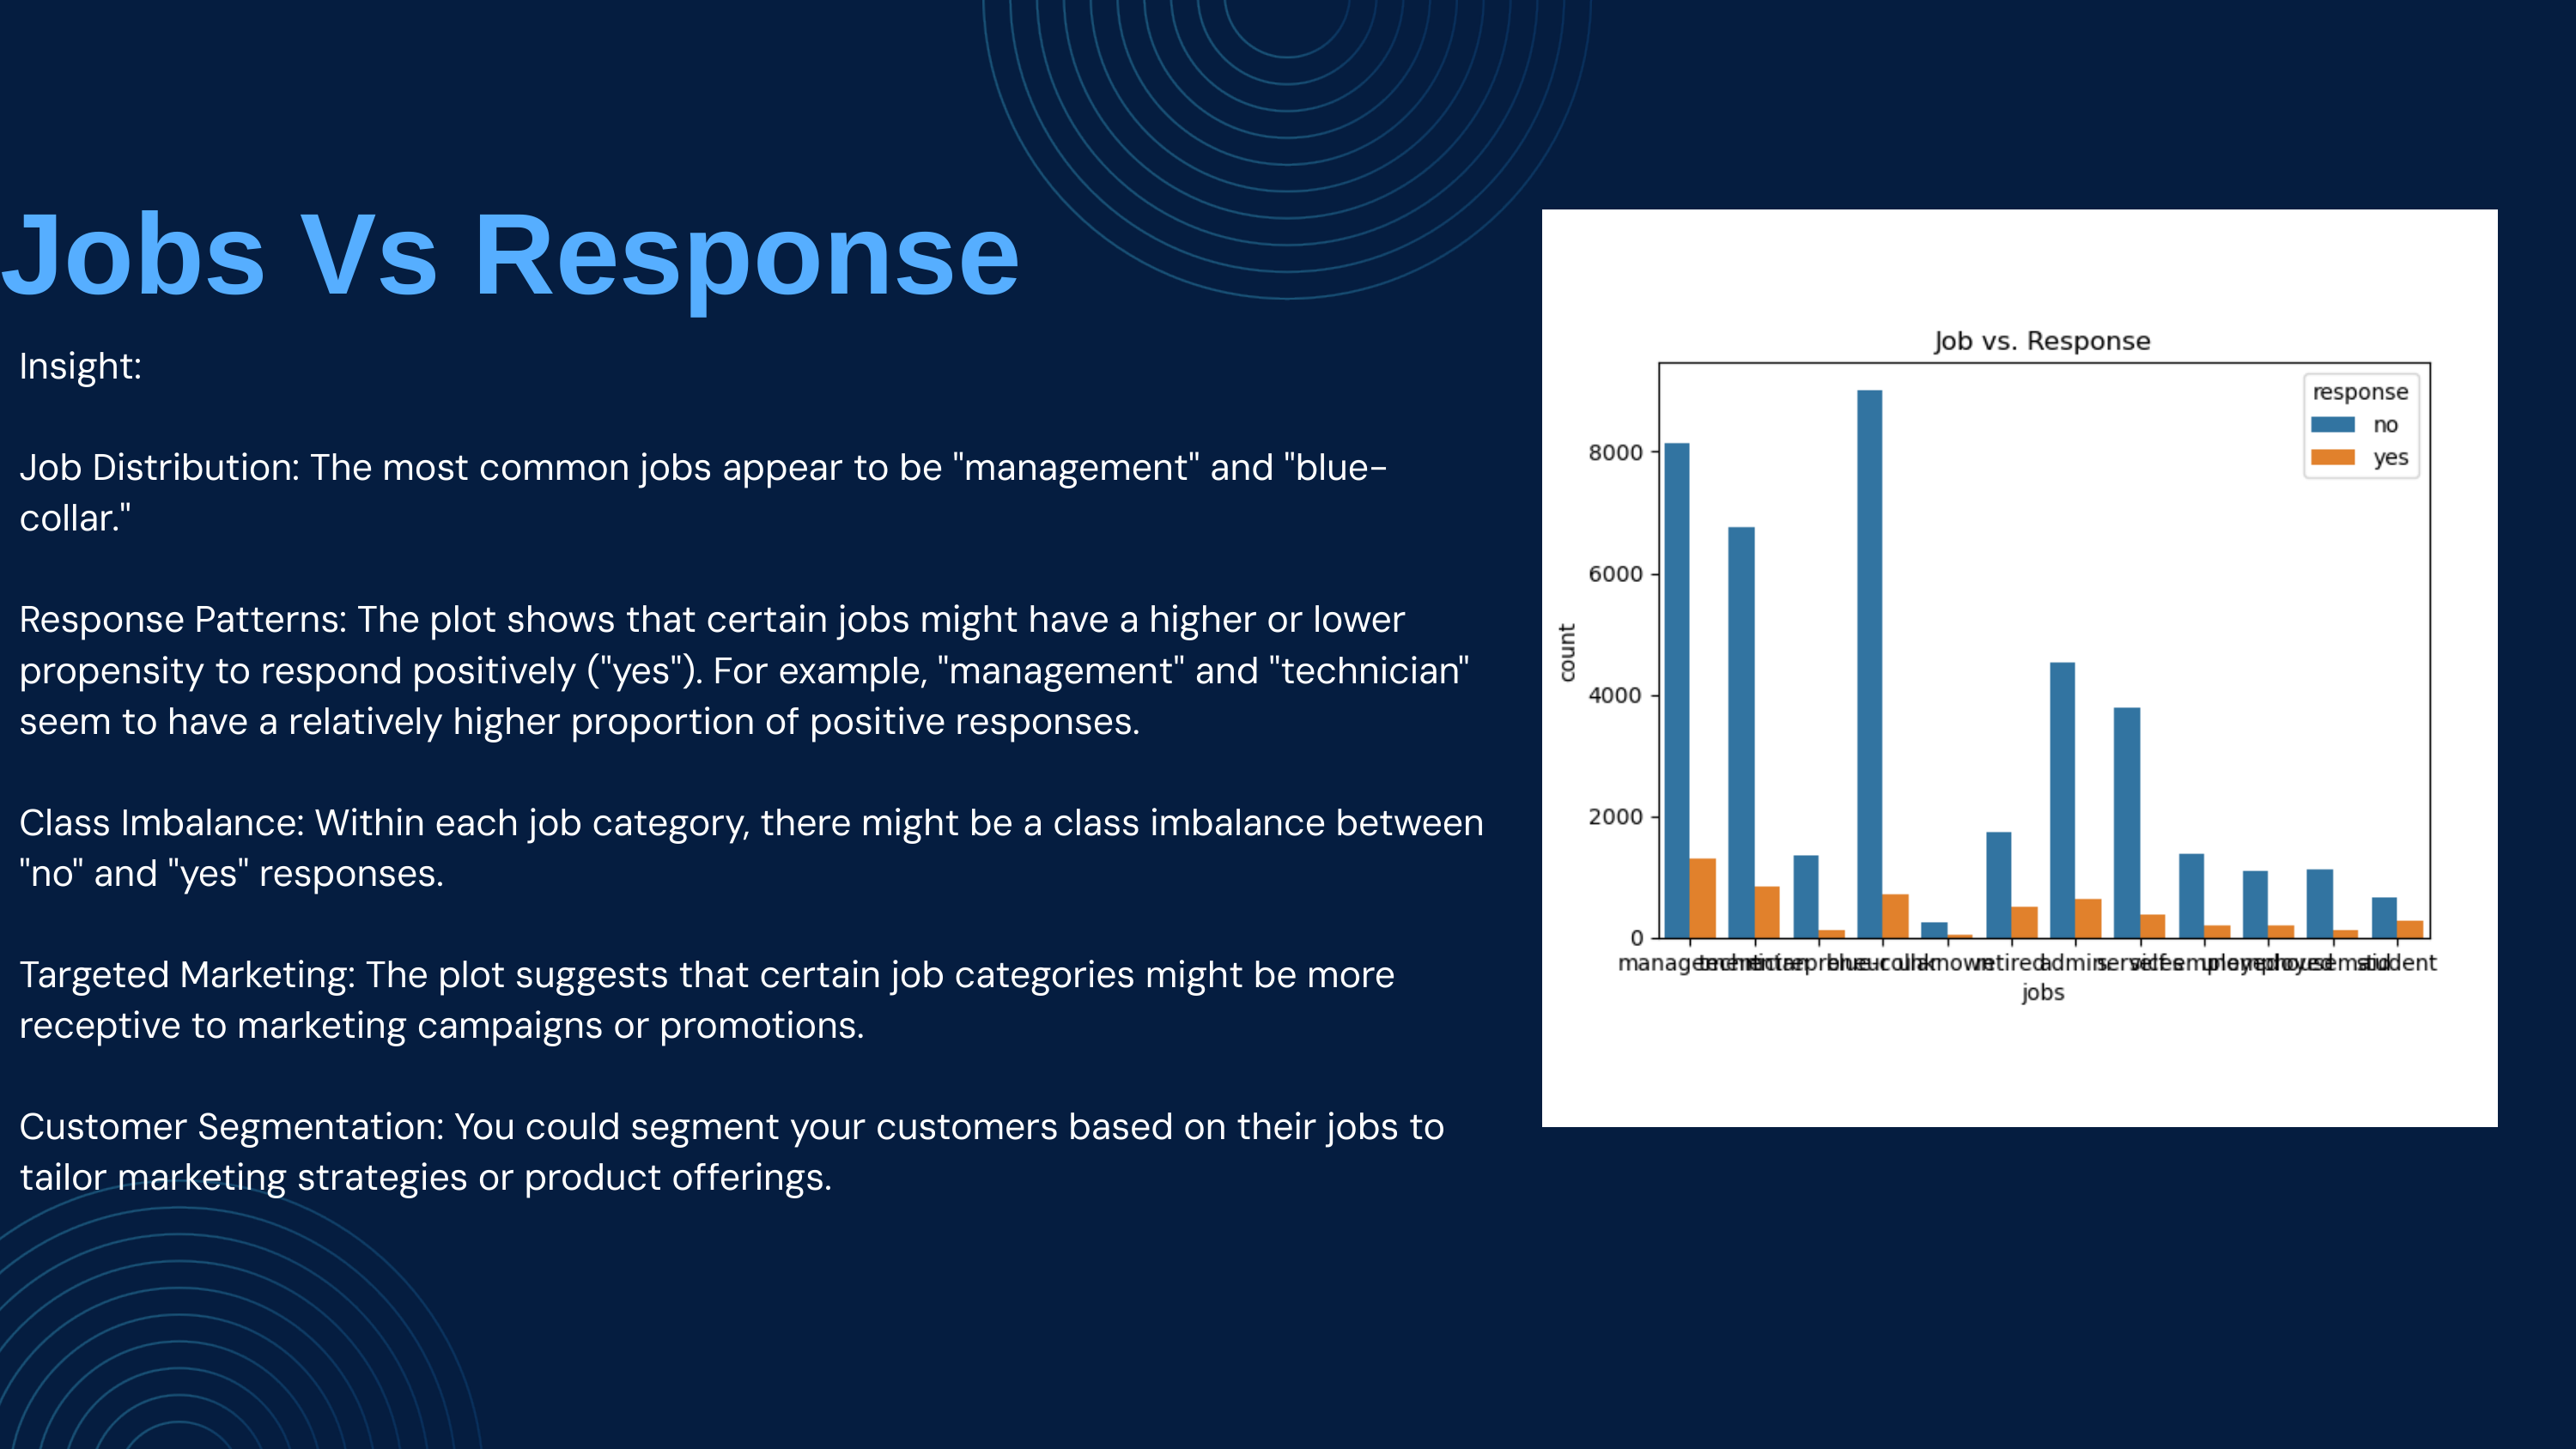

Jobs Vs Response

Insight:

Job Distribution: The most common jobs appear to be "management" and "blue-collar."

Response Patterns: The plot shows that certain jobs might have a higher or lower propensity to respond positively ("yes"). For example, "management" and "technician" seem to have a relatively higher proportion of positive responses.

Class Imbalance: Within each job category, there might be a class imbalance between "no" and "yes" responses.

Targeted Marketing: The plot suggests that certain job categories might be more receptive to marketing campaigns or promotions.

Customer Segmentation: You could segment your customers based on their jobs to tailor marketing strategies or product offerings.